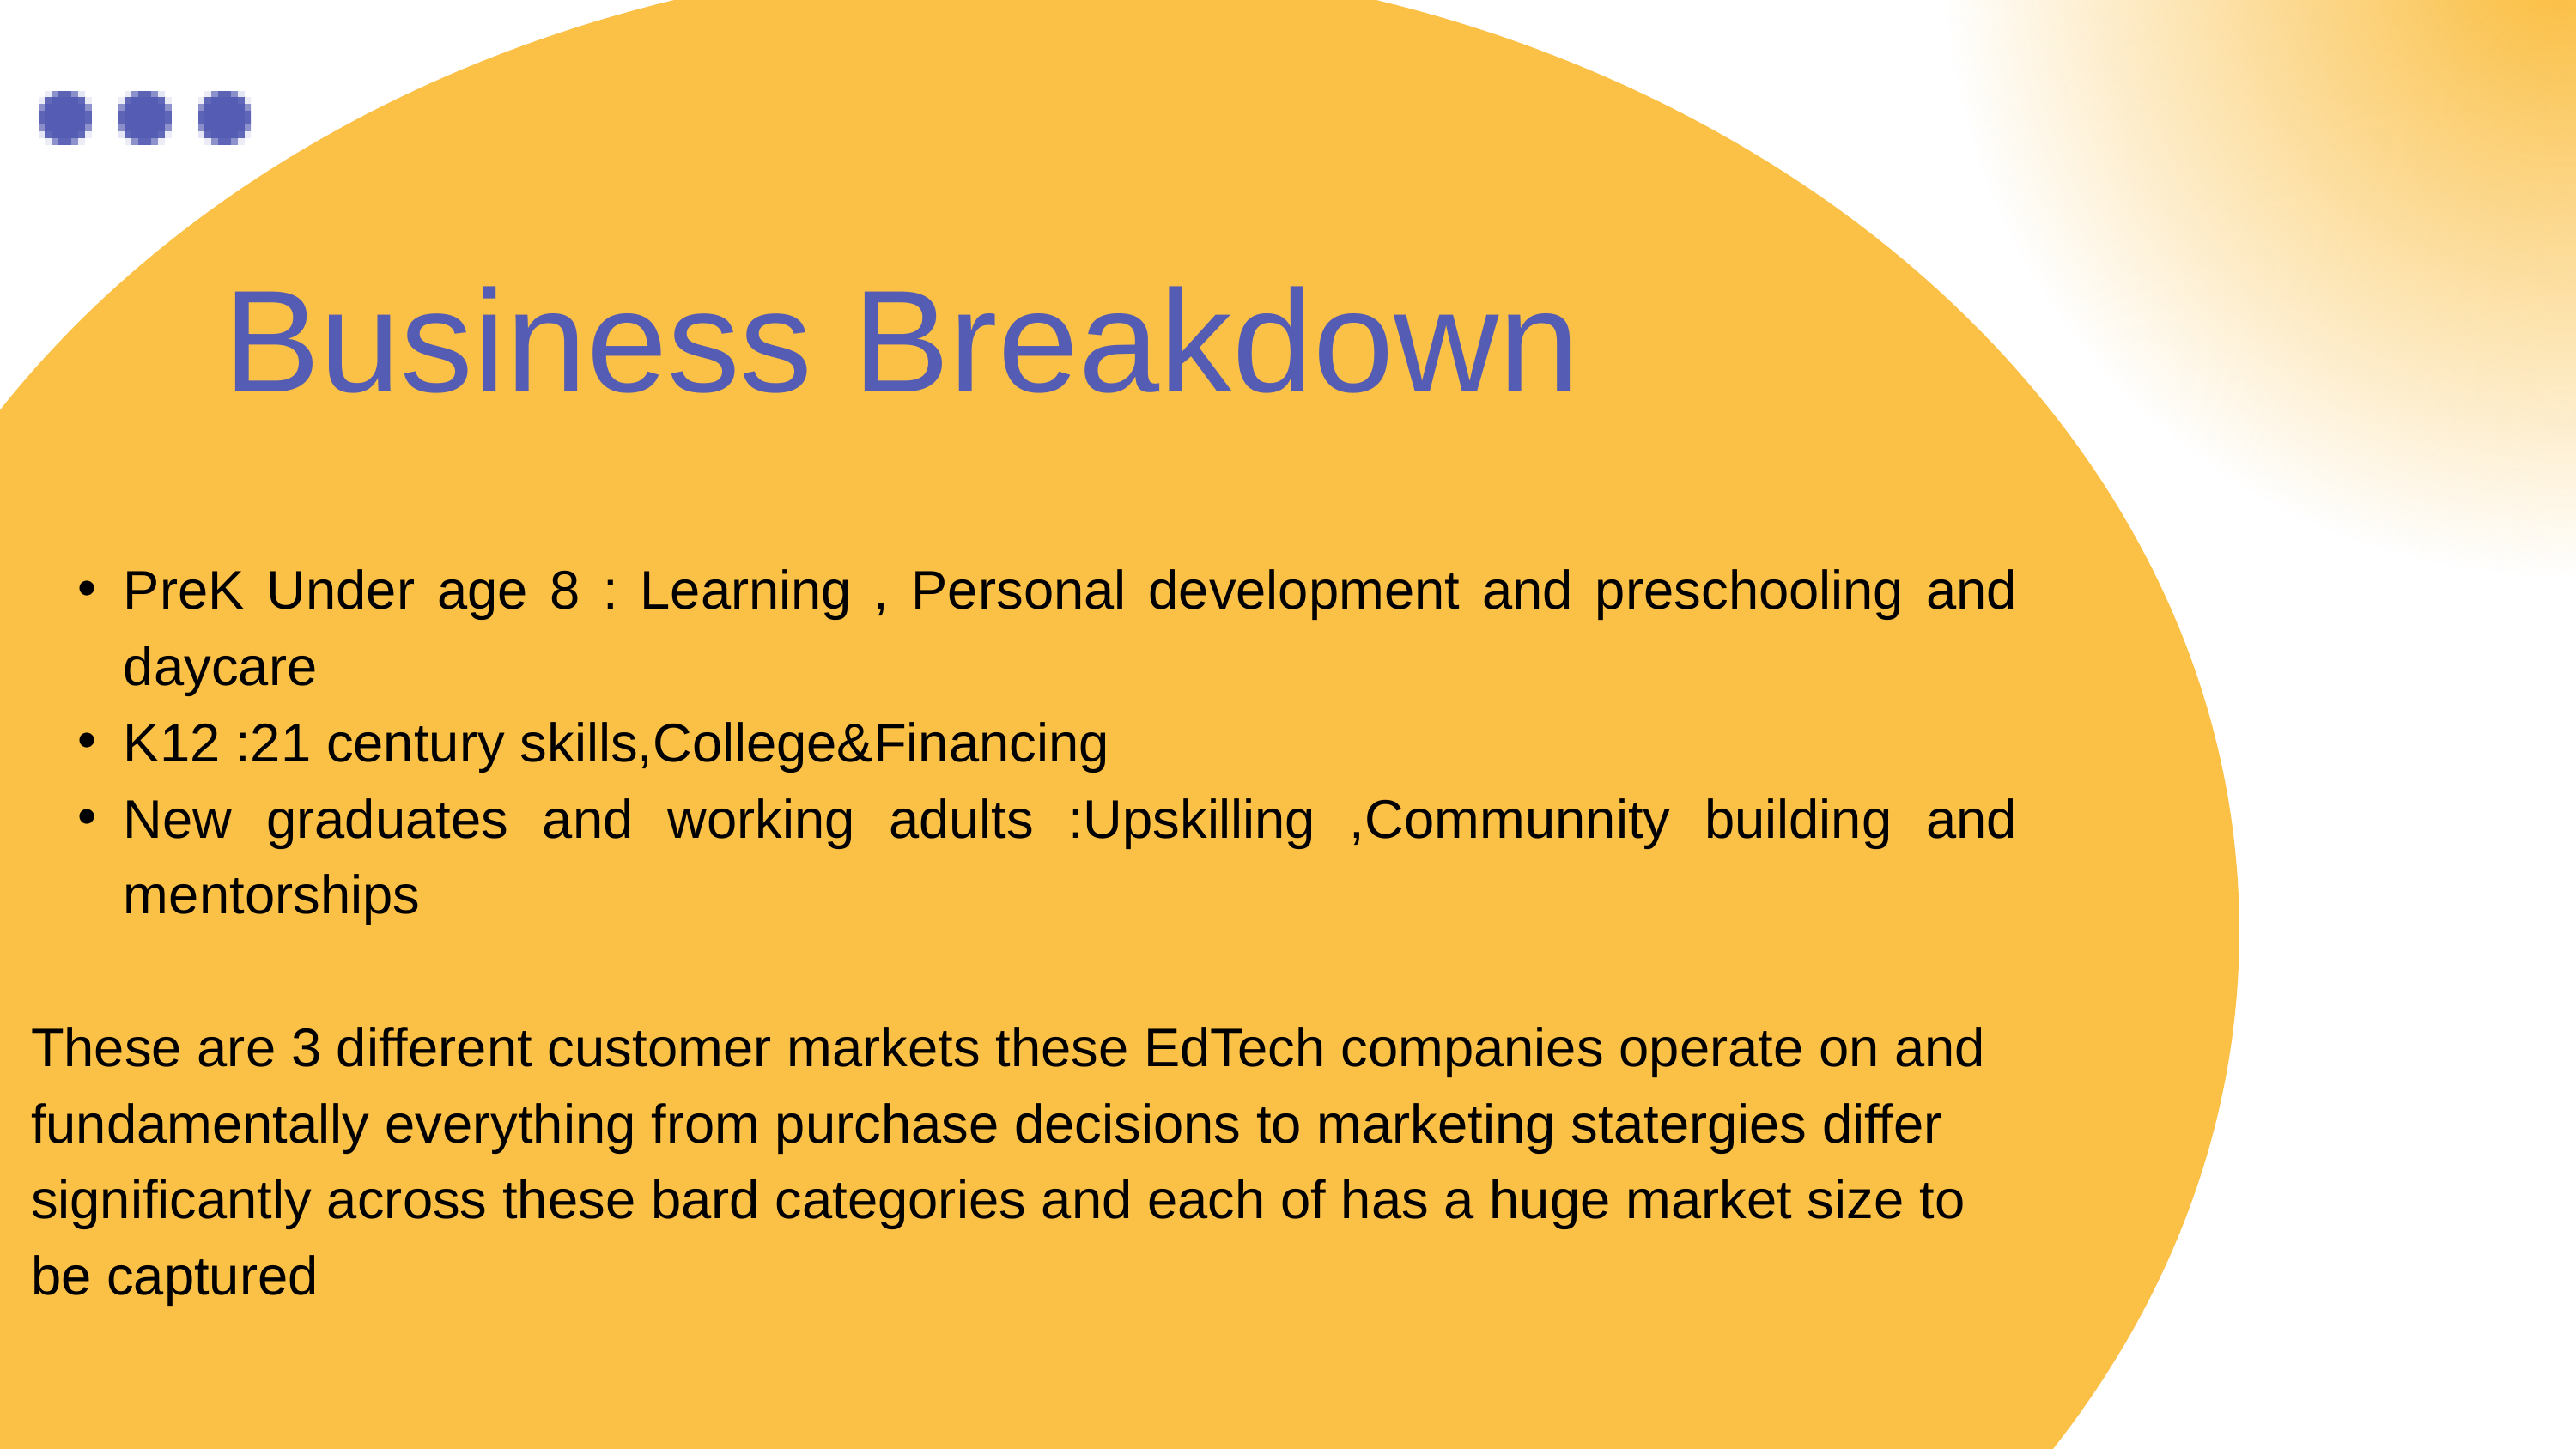

Business Breakdown
PreK Under age 8 : Learning , Personal development and preschooling and daycare
K12 :21 century skills,College&Financing
New graduates and working adults :Upskilling ,Communnity building and mentorships

These are 3 different customer markets these EdTech companies operate on and fundamentally everything from purchase decisions to marketing statergies differ significantly across these bard categories and each of has a huge market size to be captured